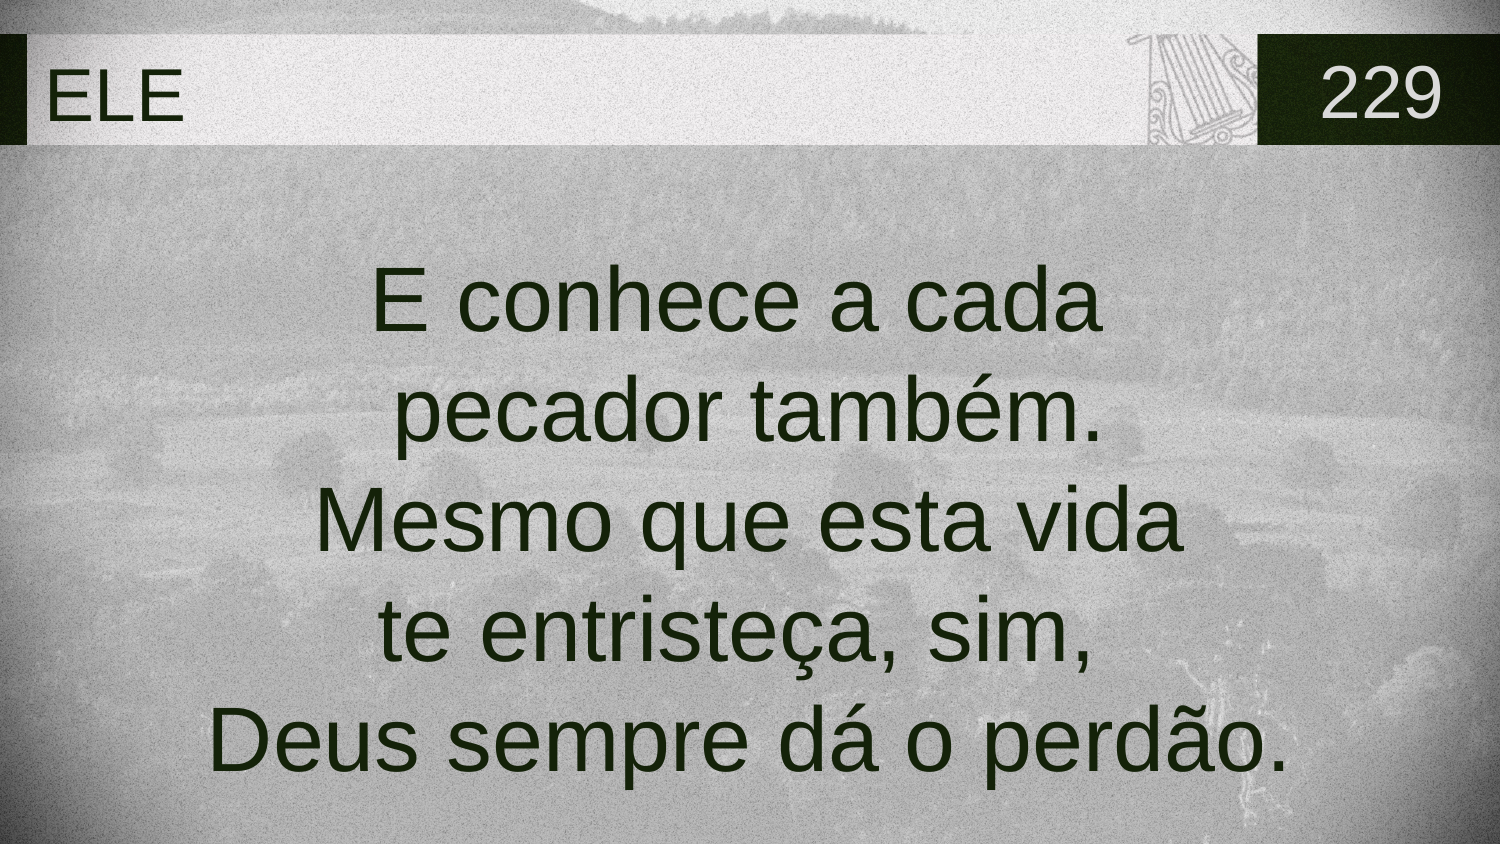

# ELE
229
E conhece a cada
pecador também.
Mesmo que esta vida
te entristeça, sim,
Deus sempre dá o perdão.